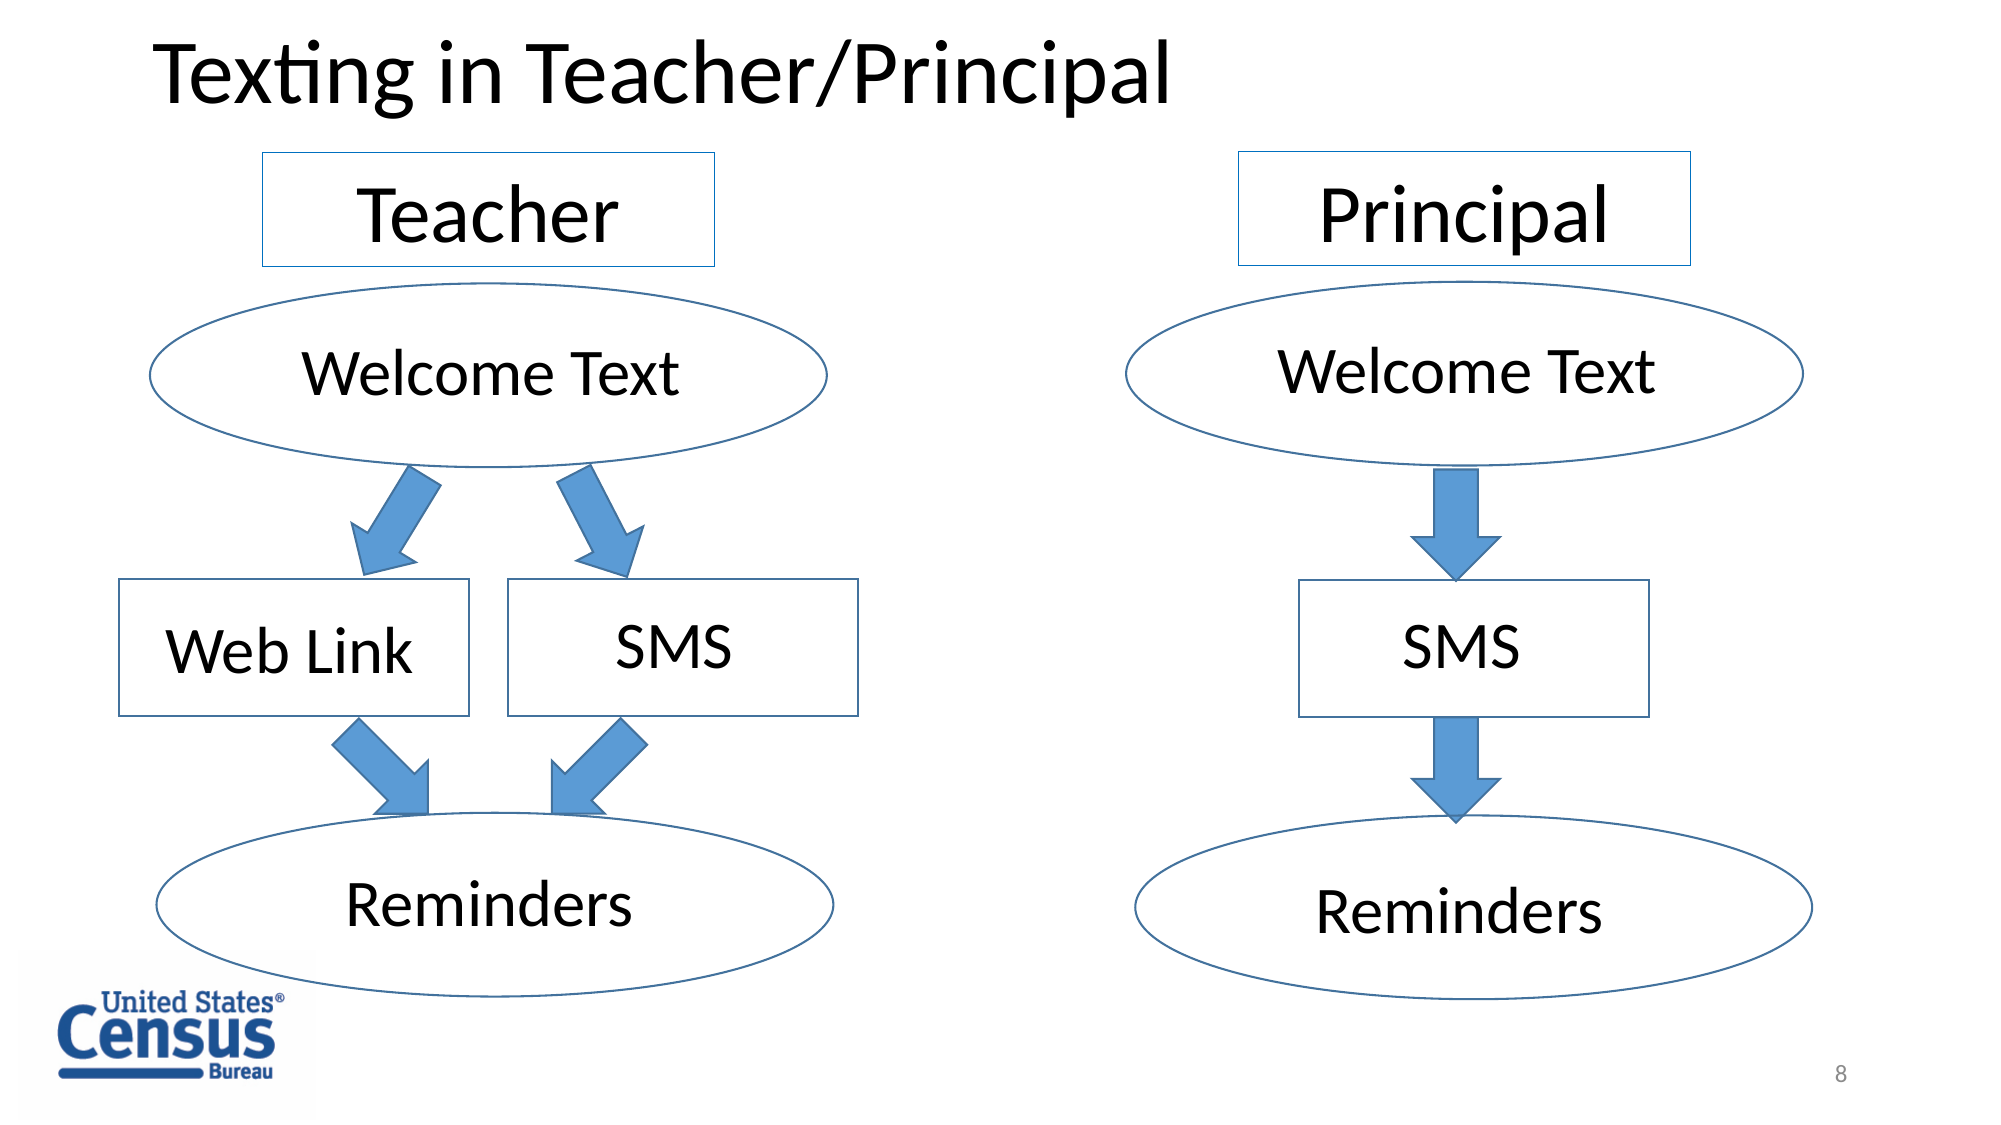

# Texting in Teacher/Principal
Principal
Teacher

Welcome Text
Welcome Text

SMS
SMS
Web Link

Reminders
Reminders
8